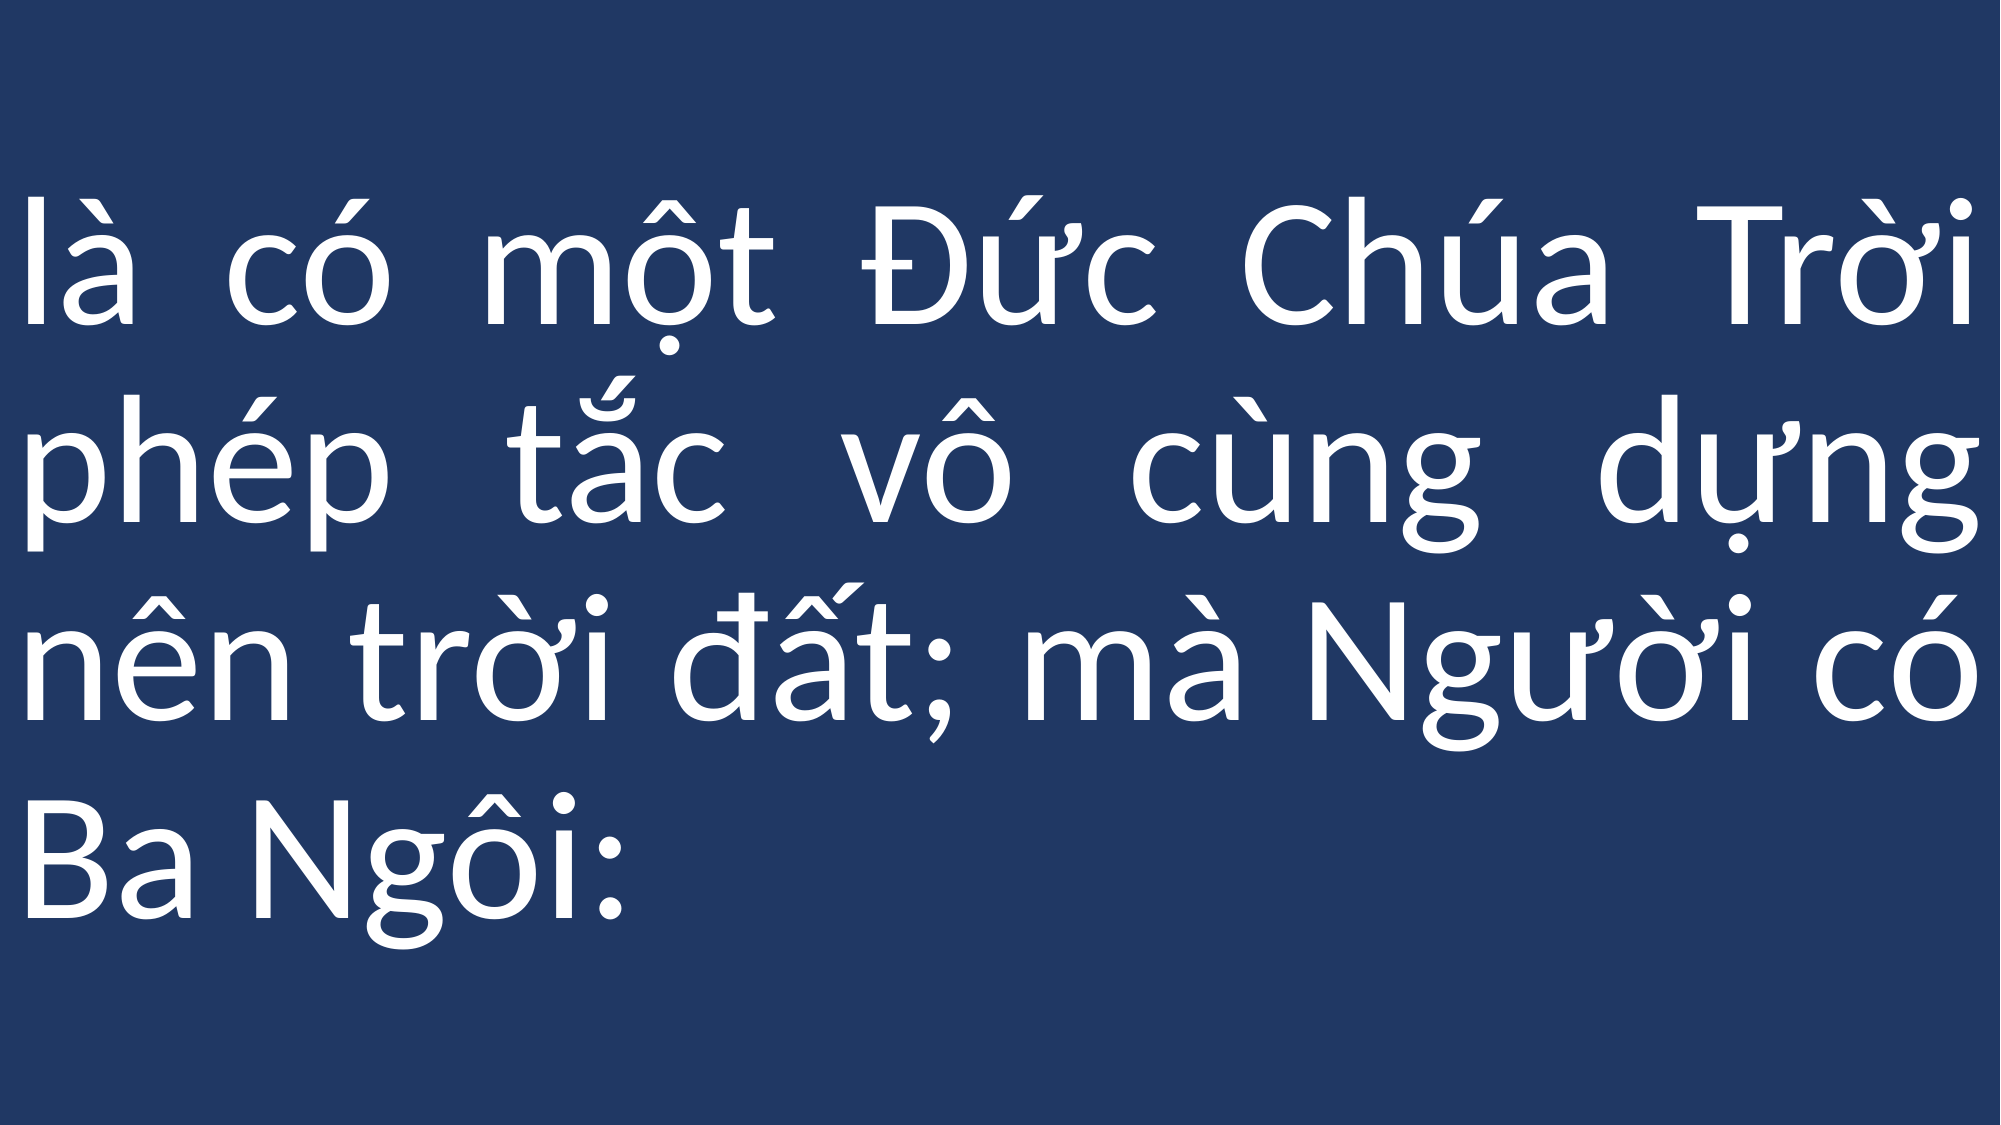

# là có một Đức Chúa Trời phép tắc vô cùng dựng nên trời đất; mà Người có Ba Ngôi: